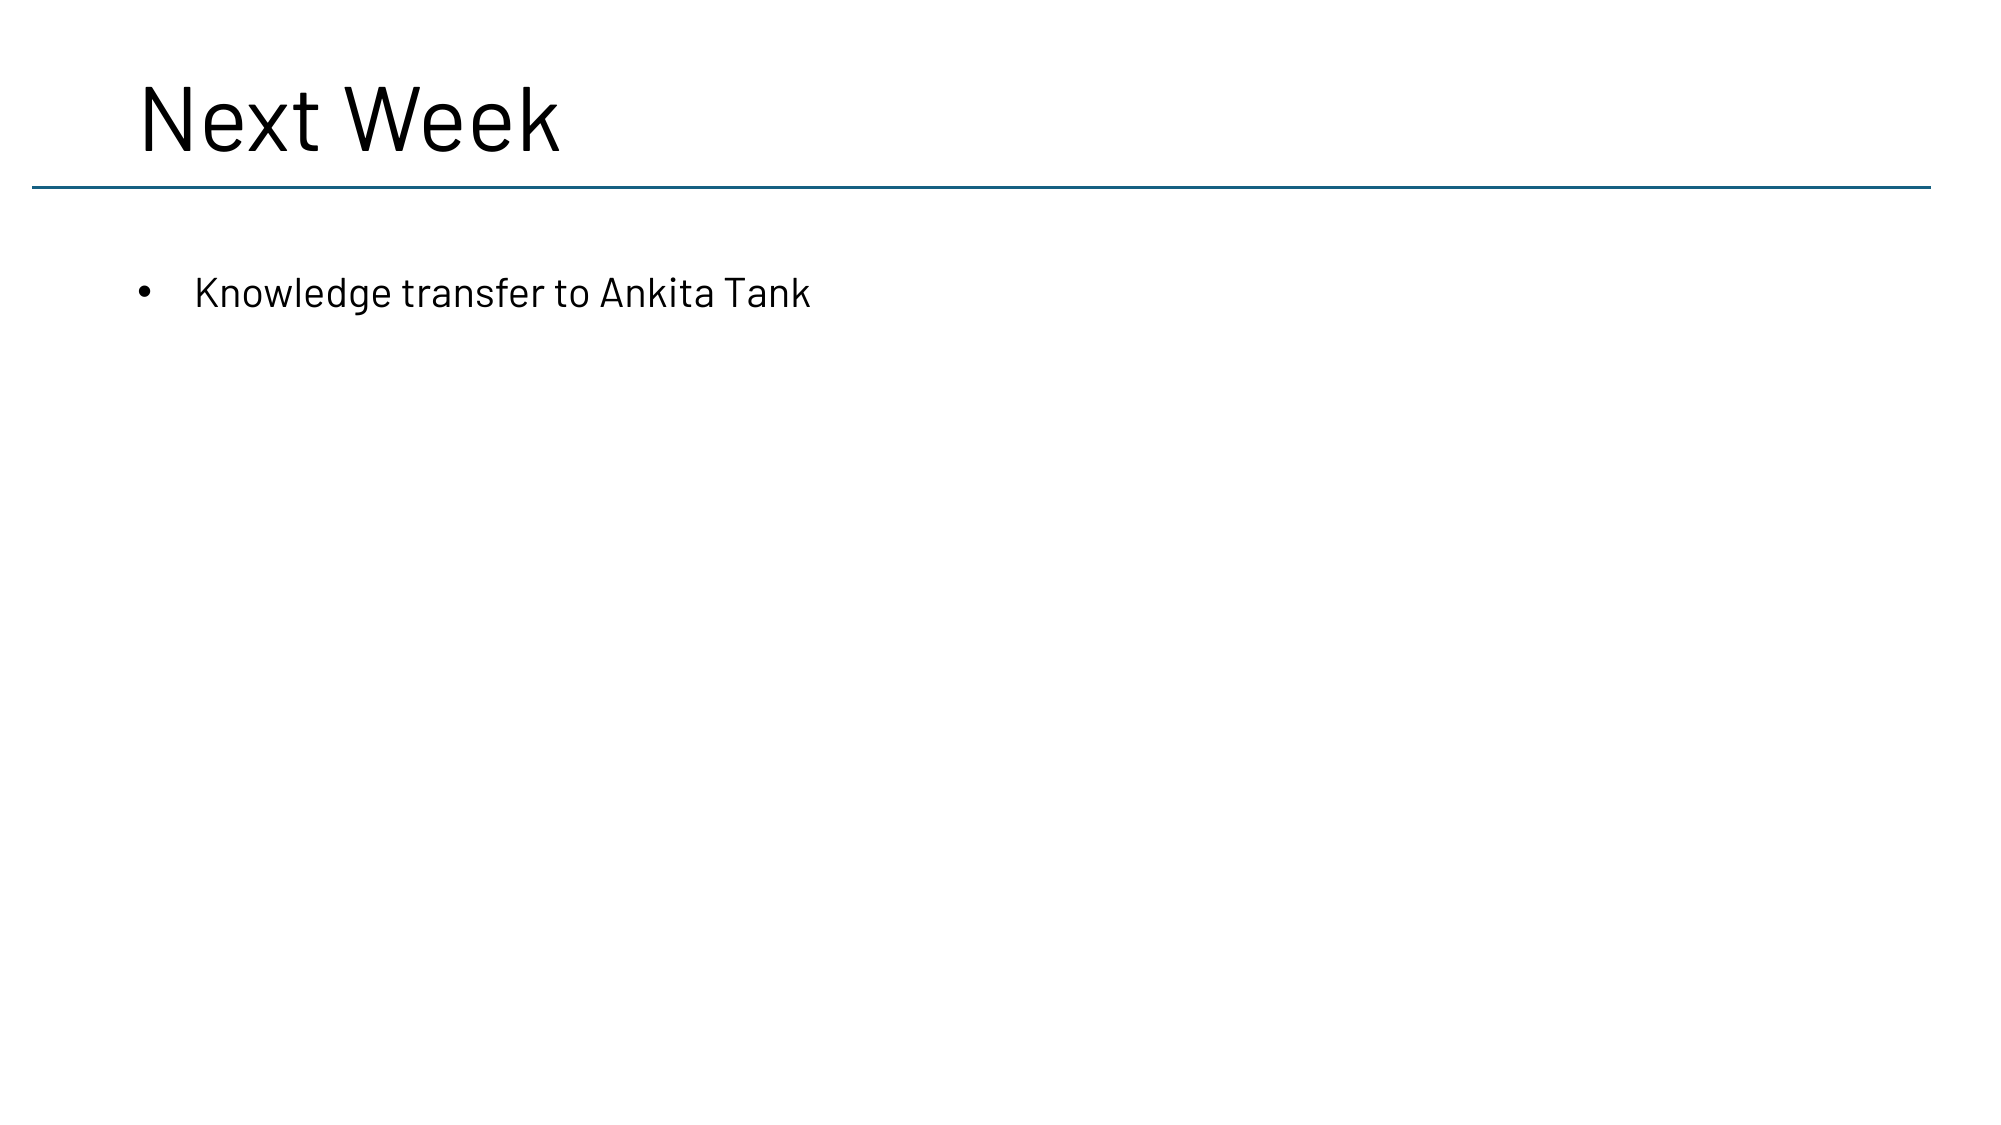

# Next Week
Knowledge transfer to Ankita Tank